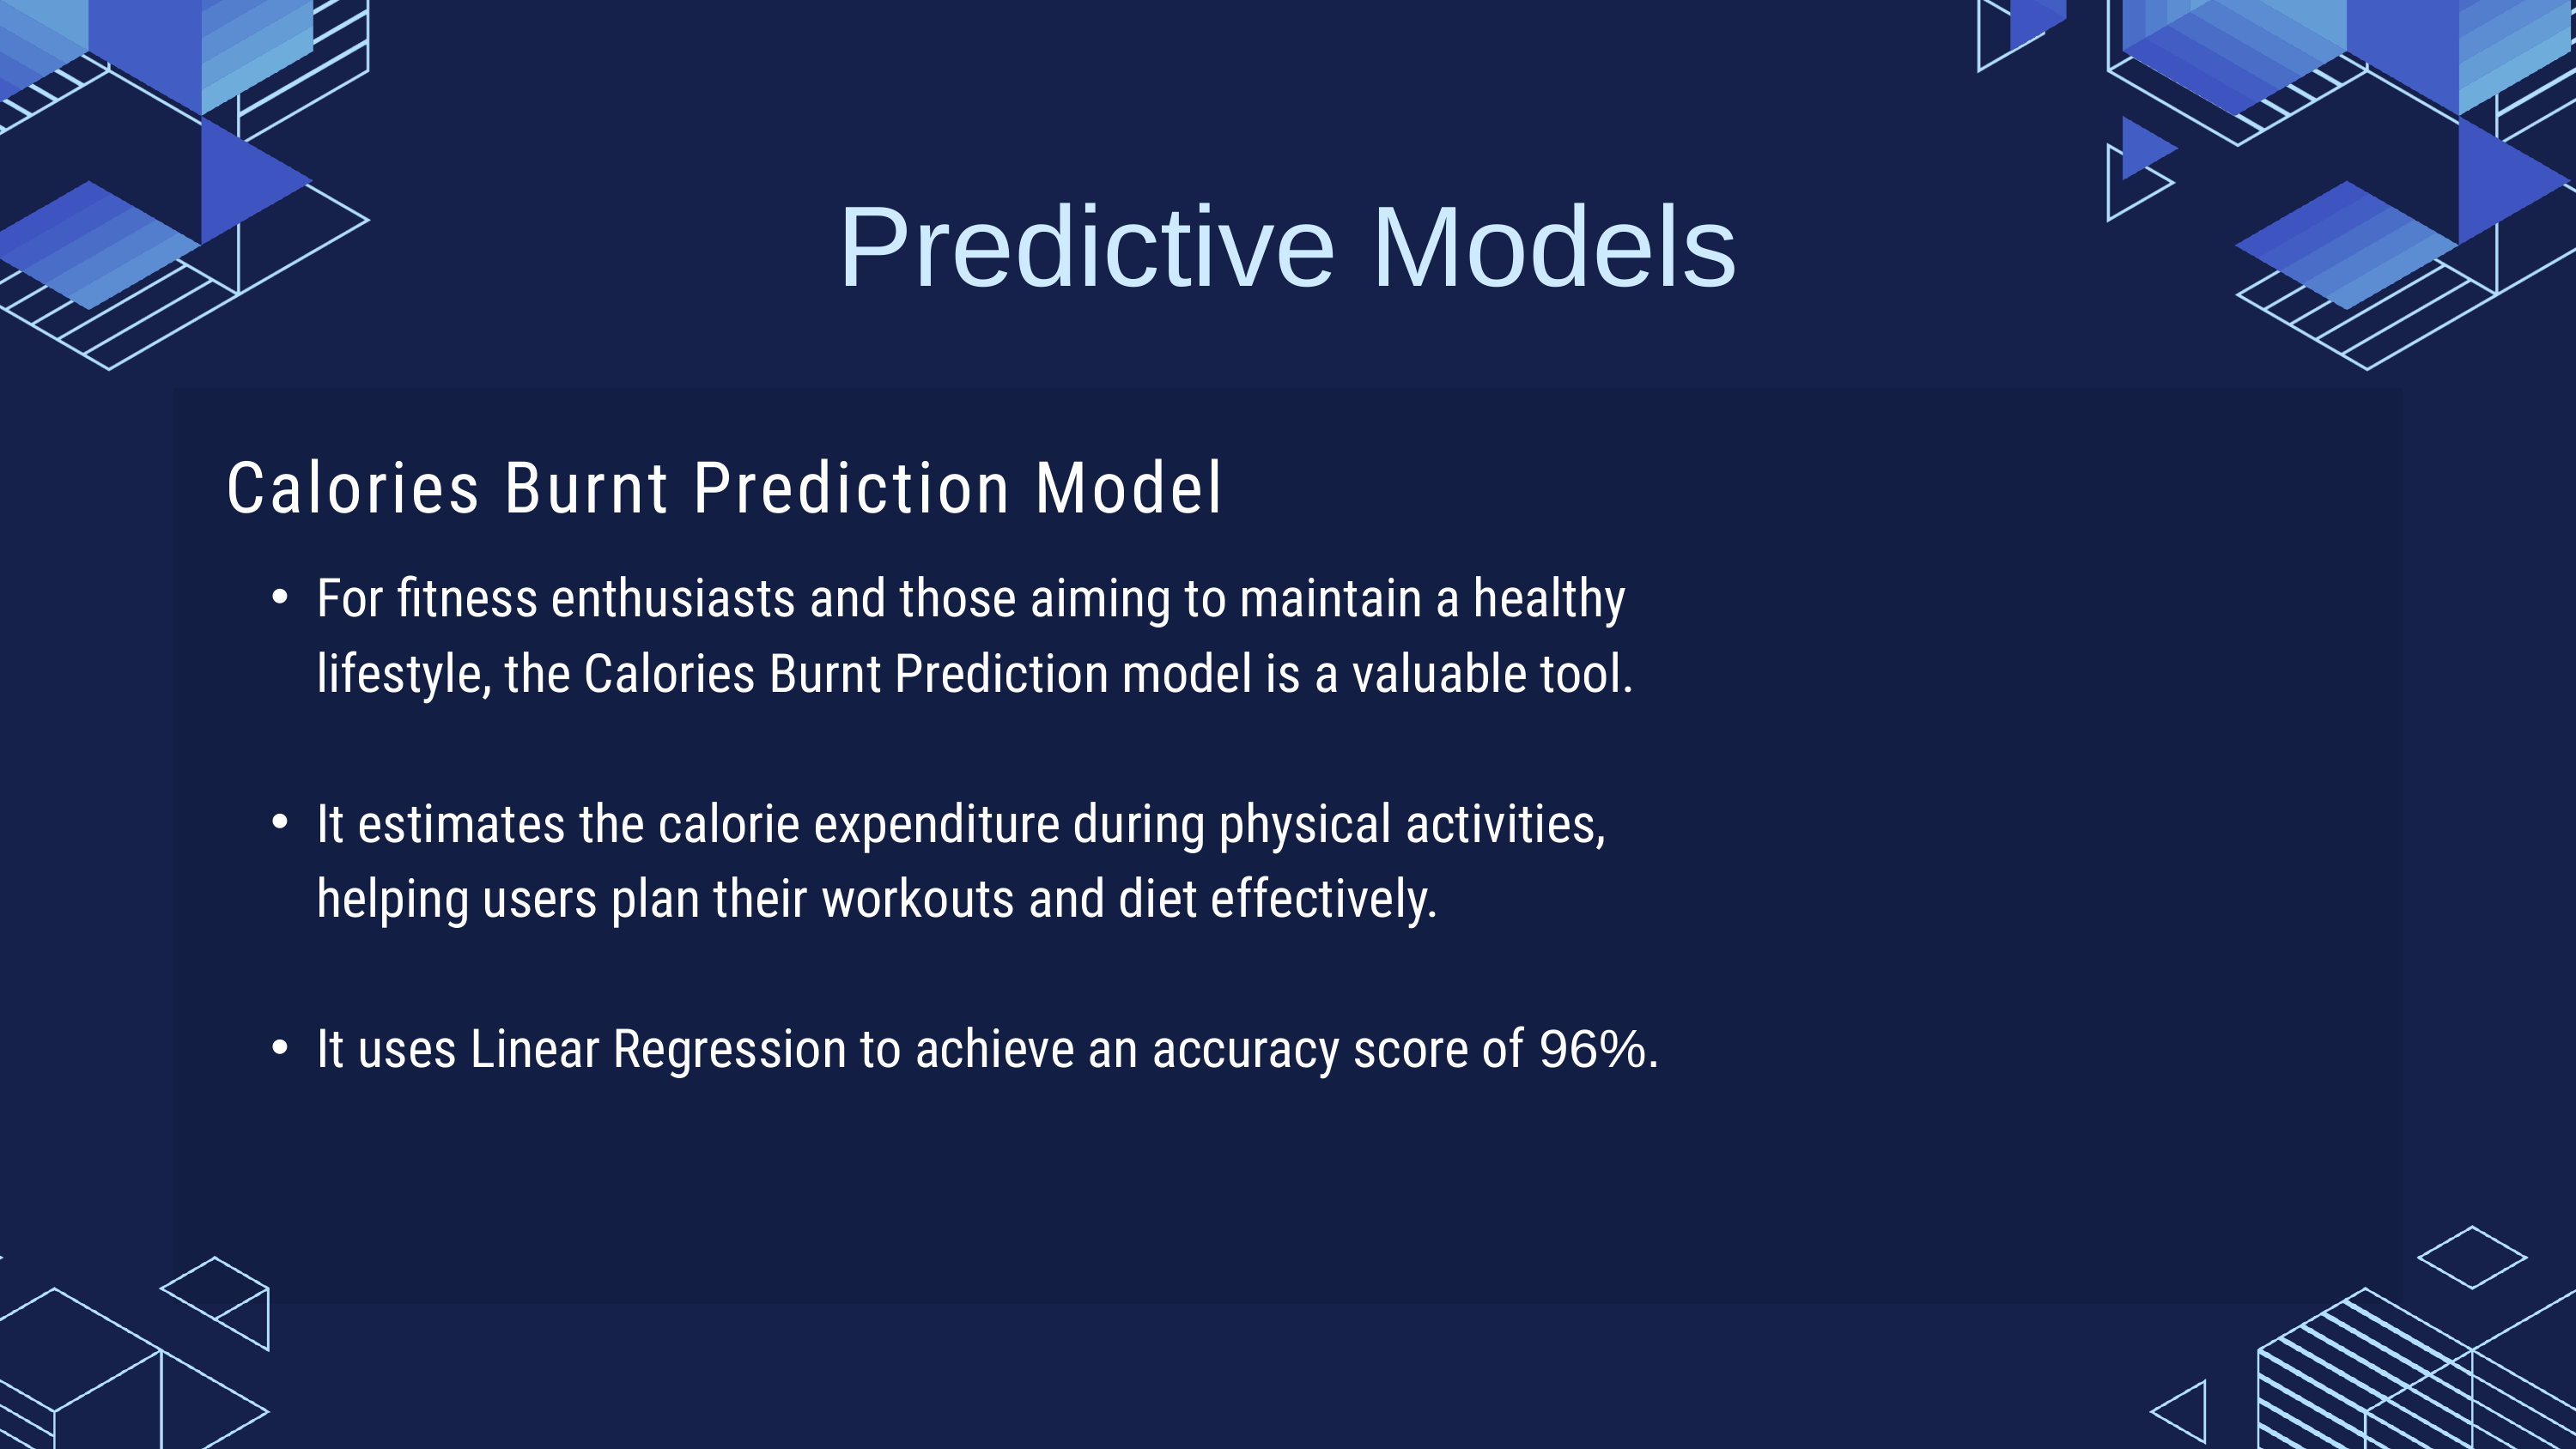

Predictive Models

Calories Burnt Prediction Model
For fitness enthusiasts and those aiming to maintain a healthy lifestyle, the Calories Burnt Prediction model is a valuable tool.

It estimates the calorie expenditure during physical activities, helping users plan their workouts and diet effectively.

It uses Linear Regression to achieve an accuracy score of 96%.